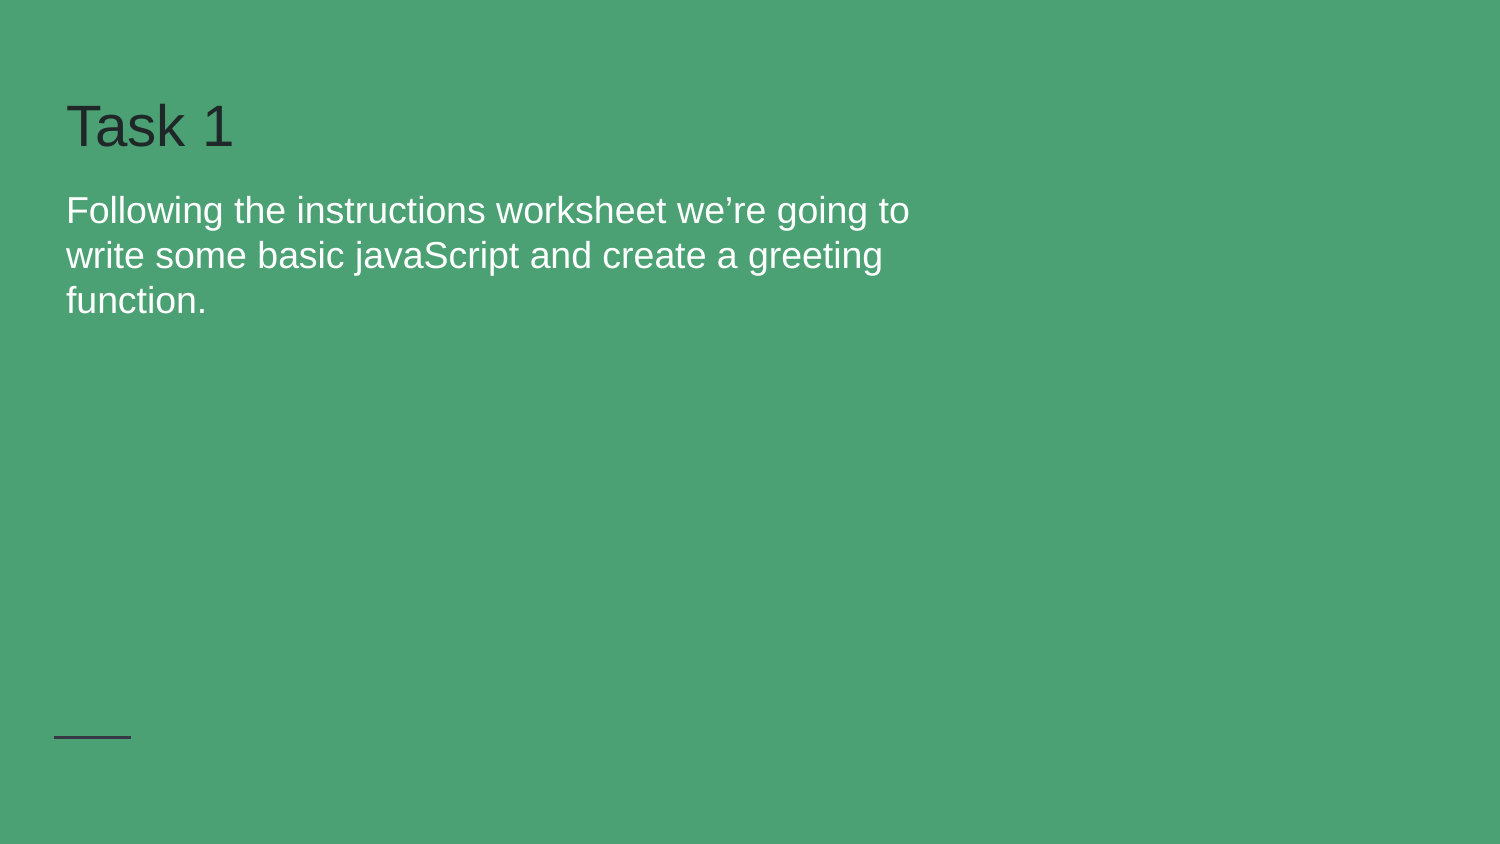

# Task 1

Following the instructions worksheet we’re going to write some basic javaScript and create a greeting function.